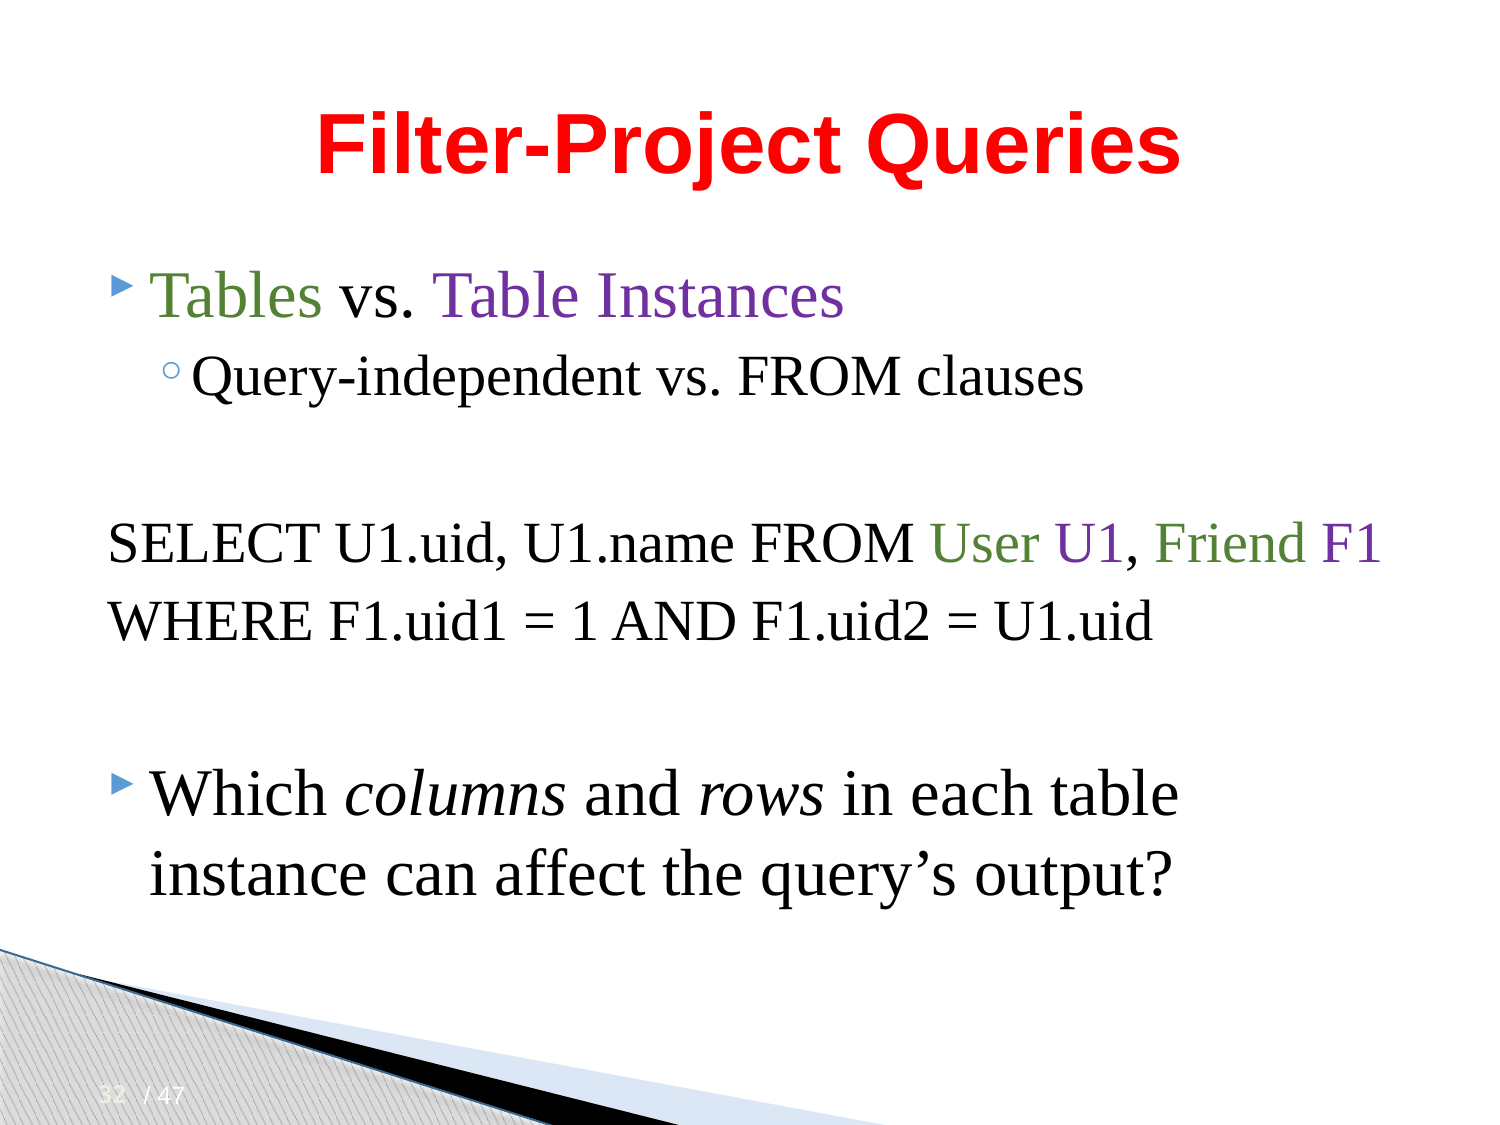

# Filter-Project Queries
Tables vs. Table Instances
Query-independent vs. FROM clauses

SELECT U1.uid, U1.name FROM User U1, Friend F1
WHERE F1.uid1 = 1 AND F1.uid2 = U1.uid

Which columns and rows in each table instance can affect the query’s output?
32